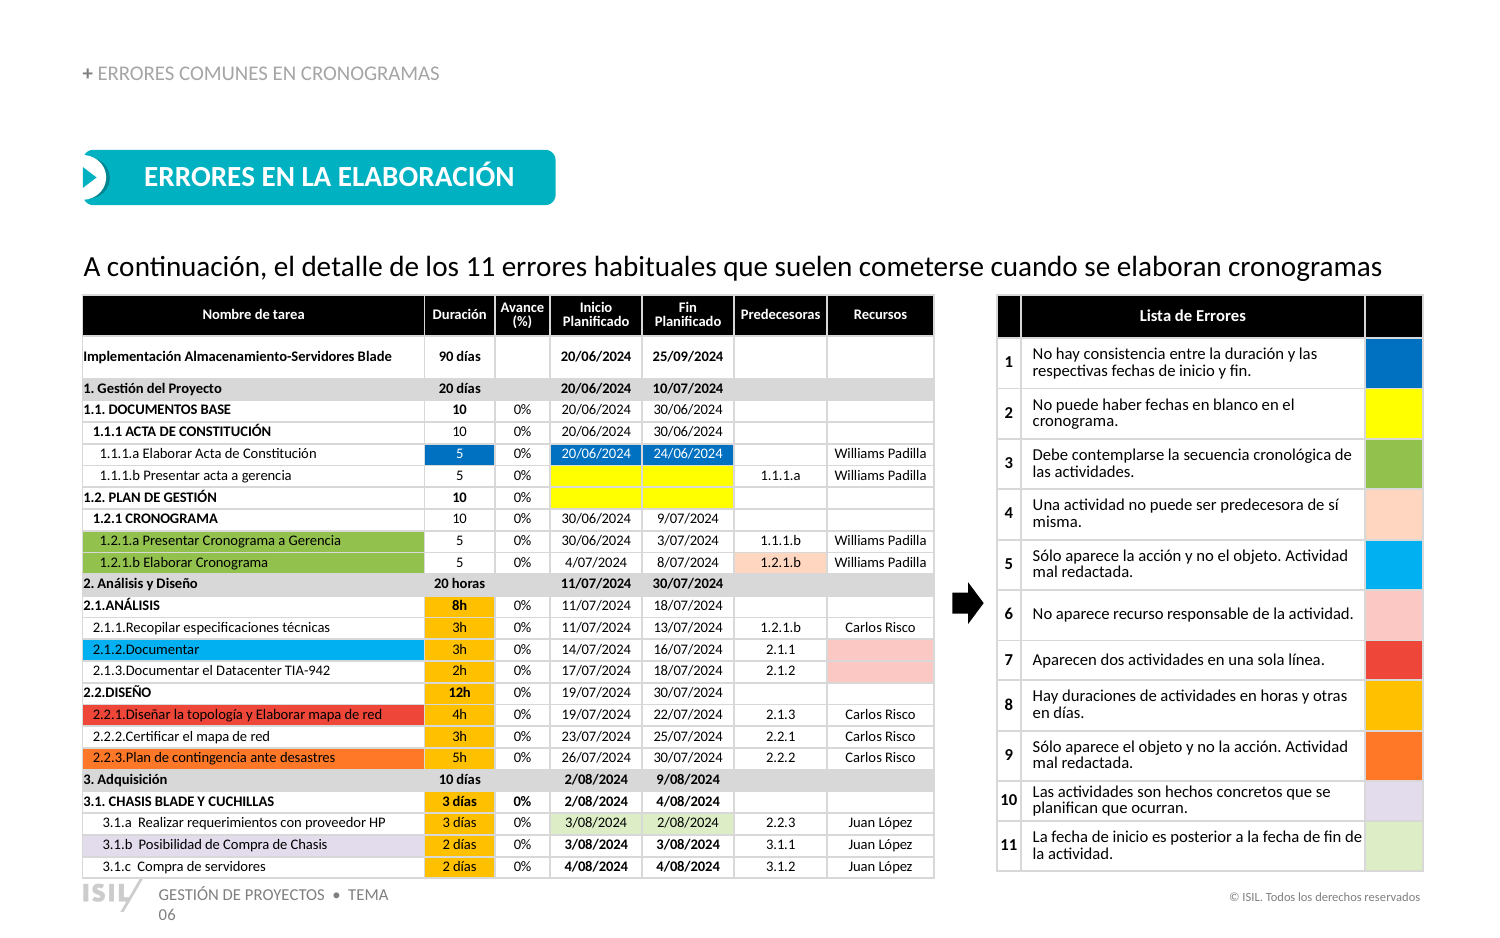

+ ERRORES COMUNES EN CRONOGRAMAS
ERRORES EN LA ELABORACIÓN

A continuación, el detalle de los 11 errores habituales que suelen cometerse cuando se elaboran cronogramas
| Nombre de tarea | Duración | Avance (%) | Inicio Planificado | Fin Planificado | Predecesoras | Recursos |
| --- | --- | --- | --- | --- | --- | --- |
| Implementación Almacenamiento-Servidores Blade | 90 días |  | 20/06/2024 | 25/09/2024 |  |  |
| 1. Gestión del Proyecto | 20 días |  | 20/06/2024 | 10/07/2024 |  |  |
| 1.1. DOCUMENTOS BASE | 10 | 0% | 20/06/2024 | 30/06/2024 |  |  |
| 1.1.1 ACTA DE CONSTITUCIÓN | 10 | 0% | 20/06/2024 | 30/06/2024 |  |  |
| 1.1.1.a Elaborar Acta de Constitución | 5 | 0% | 20/06/2024 | 24/06/2024 |  | Williams Padilla |
| 1.1.1.b Presentar acta a gerencia | 5 | 0% |  |  | 1.1.1.a | Williams Padilla |
| 1.2. PLAN DE GESTIÓN | 10 | 0% |  |  |  |  |
| 1.2.1 CRONOGRAMA | 10 | 0% | 30/06/2024 | 9/07/2024 |  |  |
| 1.2.1.a Presentar Cronograma a Gerencia | 5 | 0% | 30/06/2024 | 3/07/2024 | 1.1.1.b | Williams Padilla |
| 1.2.1.b Elaborar Cronograma | 5 | 0% | 4/07/2024 | 8/07/2024 | 1.2.1.b | Williams Padilla |
| 2. Análisis y Diseño | 20 horas |  | 11/07/2024 | 30/07/2024 |  |  |
| 2.1.ANÁLISIS | 8h | 0% | 11/07/2024 | 18/07/2024 |  |  |
| 2.1.1.Recopilar especificaciones técnicas | 3h | 0% | 11/07/2024 | 13/07/2024 | 1.2.1.b | Carlos Risco |
| 2.1.2.Documentar | 3h | 0% | 14/07/2024 | 16/07/2024 | 2.1.1 |  |
| 2.1.3.Documentar el Datacenter TIA-942 | 2h | 0% | 17/07/2024 | 18/07/2024 | 2.1.2 |  |
| 2.2.DISEÑO | 12h | 0% | 19/07/2024 | 30/07/2024 |  |  |
| 2.2.1.Diseñar la topología y Elaborar mapa de red | 4h | 0% | 19/07/2024 | 22/07/2024 | 2.1.3 | Carlos Risco |
| 2.2.2.Certificar el mapa de red | 3h | 0% | 23/07/2024 | 25/07/2024 | 2.2.1 | Carlos Risco |
| 2.2.3.Plan de contingencia ante desastres | 5h | 0% | 26/07/2024 | 30/07/2024 | 2.2.2 | Carlos Risco |
| 3. Adquisición | 10 días |  | 2/08/2024 | 9/08/2024 |  |  |
| 3.1. CHASIS BLADE Y CUCHILLAS | 3 días | 0% | 2/08/2024 | 4/08/2024 |  |  |
| 3.1.a Realizar requerimientos con proveedor HP | 3 días | 0% | 3/08/2024 | 2/08/2024 | 2.2.3 | Juan López |
| 3.1.b Posibilidad de Compra de Chasis | 2 días | 0% | 3/08/2024 | 3/08/2024 | 3.1.1 | Juan López |
| 3.1.c Compra de servidores | 2 días | 0% | 4/08/2024 | 4/08/2024 | 3.1.2 | Juan López |
|  | Lista de Errores |  |
| --- | --- | --- |
| 1 | No hay consistencia entre la duración y las respectivas fechas de inicio y fin. |  |
| 2 | No puede haber fechas en blanco en el cronograma. |  |
| 3 | Debe contemplarse la secuencia cronológica de las actividades. |  |
| 4 | Una actividad no puede ser predecesora de sí misma. |  |
| 5 | Sólo aparece la acción y no el objeto. Actividad mal redactada. |  |
| 6 | No aparece recurso responsable de la actividad. |  |
| 7 | Aparecen dos actividades en una sola línea. |  |
| 8 | Hay duraciones de actividades en horas y otras en días. |  |
| 9 | Sólo aparece el objeto y no la acción. Actividad mal redactada. |  |
| 10 | Las actividades son hechos concretos que se planifican que ocurran. |  |
| 11 | La fecha de inicio es posterior a la fecha de fin de la actividad. |  |